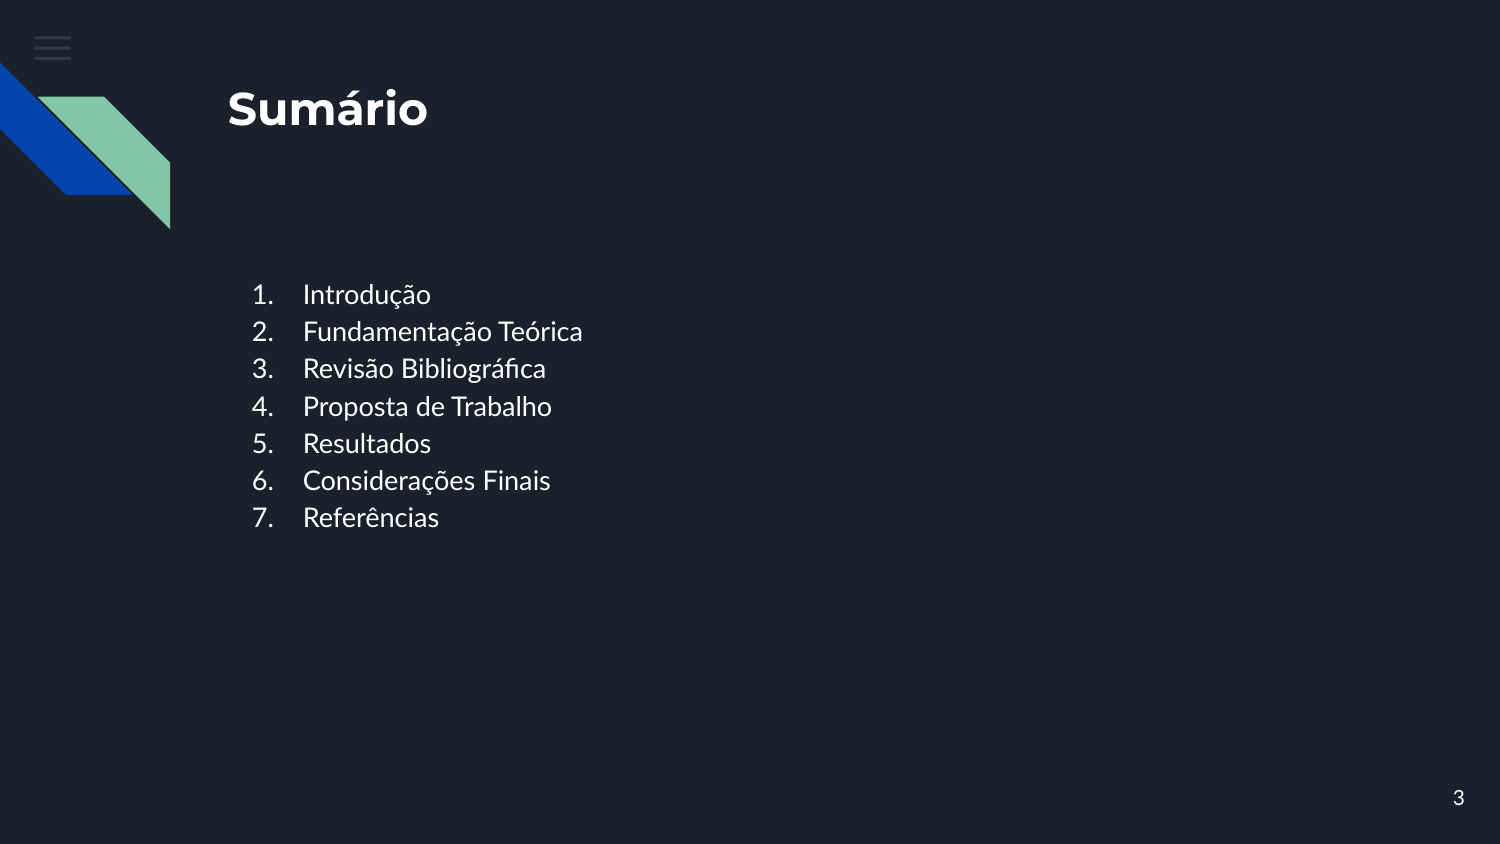

# Sumário
Introdução
Fundamentação Teórica
Revisão Bibliográfica
Proposta de Trabalho
Resultados
Considerações Finais
Referências
3